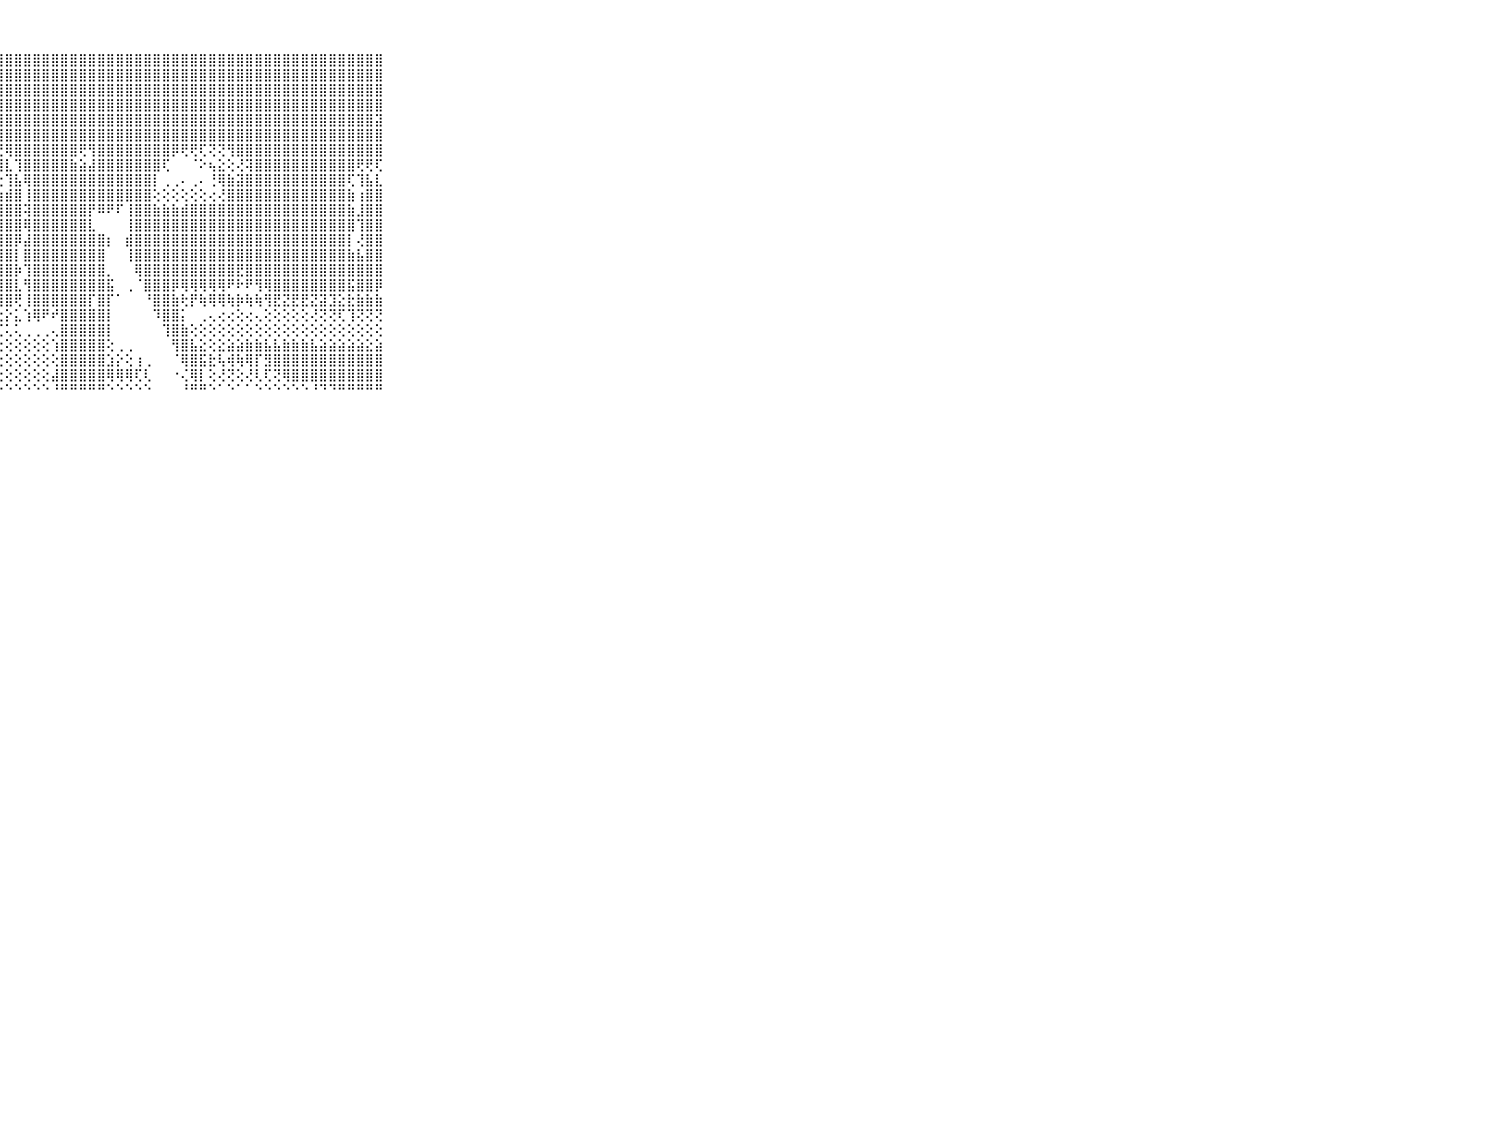

⠀⠀⠀⠀⠀⠀⠀⠀⠀⠀⠀⣷⣿⣿⣿⣿⣿⣿⣿⣿⣿⣿⣿⣿⣿⣿⣿⣿⣿⣿⣿⣿⣿⣿⣿⣿⣿⣿⣿⣿⣿⣿⣿⣿⣿⣿⣿⣿⣿⣿⣿⣿⣿⣿⣿⣿⣿⣿⣿⣿⣿⣿⣿⣿⣿⣿⣿⣿⣿⠀⠀⠀⠀⠀⠀⠀⠀⠀⠀⠀⠀
⠀⠀⠀⠀⠀⠀⠀⠀⠀⠀⠀⣿⣾⣿⣿⣿⣿⣿⣿⣿⣿⣿⣿⣿⣿⢿⣿⣿⣿⣿⣿⣿⣿⣿⣿⣿⣿⣿⣿⣿⣿⣿⣿⣿⣿⣿⣿⣿⣿⣿⣿⣿⣿⣿⣿⣿⣿⣿⣿⣿⣿⣿⣿⣿⣿⣿⣿⣿⣿⠀⠀⠀⠀⠀⠀⠀⠀⠀⠀⠀⠀
⠀⠀⠀⠀⠀⠀⠀⠀⠀⠀⠀⣿⣿⣿⣿⣿⣿⣿⣿⣿⣿⣿⣿⣿⣿⣿⣿⣿⣿⣿⣿⣿⣿⣿⣿⣿⣿⣿⣿⣿⣿⣿⣿⣿⣿⣿⣿⣿⣿⣿⣿⣿⣿⣿⣿⣿⣿⣿⣿⣿⣿⣿⣿⣿⣿⣿⣿⣿⣿⠀⠀⠀⠀⠀⠀⠀⠀⠀⠀⠀⠀
⠀⠀⠀⠀⠀⠀⠀⠀⠀⠀⠀⣿⣿⣿⣿⣿⣿⣿⣿⣿⣿⣿⣿⣿⣿⣿⣿⣿⣿⣿⣿⣿⣿⣿⣿⣿⣿⣿⣿⣿⣿⣿⣿⣿⣿⣿⣿⣿⣿⣿⣿⣿⣿⣿⣿⣿⣿⣿⣿⣿⣿⣿⣿⣿⣿⣿⣿⣿⣿⠀⠀⠀⠀⠀⠀⠀⠀⠀⠀⠀⠀
⠀⠀⠀⠀⠀⠀⠀⠀⠀⠀⠀⣿⣿⣿⣿⣿⣿⣿⣿⣿⣿⣿⣿⣿⣿⣿⣿⣿⣿⣿⣿⣿⣿⣿⣿⣿⣿⣿⣿⣿⣿⣿⣿⣿⣿⣿⣿⣿⣿⣿⣿⣿⣿⣿⣿⣿⣿⣿⣿⣿⣿⣿⣿⣿⣿⣿⣿⣿⣽⠀⠀⠀⠀⠀⠀⠀⠀⠀⠀⠀⠀
⠀⠀⠀⠀⠀⠀⠀⠀⠀⠀⠀⣿⣿⣿⣿⣿⣿⣿⡿⢟⢏⢝⢝⢝⢝⢻⢿⣿⣿⣿⣿⣿⣿⣿⣿⣿⣿⣿⣿⣿⣿⣿⣿⣿⣿⣿⣿⣿⣿⣿⣿⣿⣿⣿⣿⣿⣿⣿⣿⣿⣿⣿⣿⣿⣿⣿⣿⣿⣿⠀⠀⠀⠀⠀⠀⠀⠀⠀⠀⠀⠀
⠀⠀⠀⠀⠀⠀⠀⠀⠀⠀⠀⣿⣿⣿⣿⣿⢟⢱⢵⣵⣥⣅⣜⣉⡑⢧⣕⢝⢿⣿⣿⣿⣿⣿⣿⣿⢟⢻⣿⣿⣿⣿⣿⣿⣿⣿⡿⢟⢟⢏⢝⢝⢻⣿⣿⣿⣿⣿⣿⣿⣿⣿⣿⣿⣿⣿⣿⣿⣿⠀⠀⠀⠀⠀⠀⠀⠀⠀⠀⠀⠀
⠀⠀⠀⠀⠀⠀⠀⠀⠀⠀⠀⣿⣿⣿⡿⢕⢕⢕⢕⢕⢕⢕⢕⢕⢕⢕⢜⢻⣇⢹⣿⣿⣿⣿⣿⣷⣵⣼⣿⣿⣿⣿⣿⣿⣿⢏⠀⠀⠈⠕⢦⣕⢕⢜⢽⣿⣿⣿⣿⣿⣿⣿⣿⣿⣿⣿⢟⢟⢏⠀⠀⠀⠀⠀⠀⠀⠀⠀⠀⠀⠀
⠀⠀⠀⠀⠀⠀⠀⠀⠀⠀⠀⣿⣿⣿⣿⣷⣵⣵⣵⣕⣵⣱⣕⣕⢕⢕⢕⢕⢹⣧⢿⣿⣿⣿⣿⣿⣿⣿⣿⣿⣿⣿⣿⣿⡇⢀⢀⠄⢀⠄⢘⢿⣷⣽⣿⣿⣿⣿⣿⣿⣿⣿⣿⣿⣿⢏⢹⣧⣇⠀⠀⠀⠀⠀⠀⠀⠀⠀⠀⠀⠀
⠀⠀⠀⠀⠀⠀⠀⠀⠀⠀⠀⣻⣿⣿⣿⣿⣿⣿⣿⣿⣿⣿⣿⣿⣿⣿⣷⣷⣾⣿⢸⣿⣿⣿⣿⣿⣿⣿⣿⣿⣿⣿⣿⣿⢕⢕⢕⢕⢕⢕⢔⢜⣿⣿⣿⣿⣿⣿⣿⣿⣿⣿⣿⣿⣿⣷⢰⣿⣿⠀⠀⠀⠀⠀⠀⠀⠀⠀⠀⠀⠀
⠀⠀⠀⠀⠀⠀⠀⠀⠀⠀⠀⢿⣿⣿⣿⣿⣿⣿⣿⣿⣿⣿⣿⣿⣿⣿⣿⣿⣿⣿⢽⣿⣿⣿⣿⣿⣿⡟⠿⠟⠏⢸⣿⣿⣷⣷⣷⣾⣿⣿⣿⣿⣿⣿⣿⣿⣿⣿⣿⣿⣿⣿⣿⣿⣿⣷⣸⣿⣿⠀⠀⠀⠀⠀⠀⠀⠀⠀⠀⠀⠀
⠀⠀⠀⠀⠀⠀⠀⠀⠀⠀⠀⣿⣿⣿⣿⣿⣿⣿⣿⣿⣿⣿⣿⣿⣿⣿⣿⣿⣿⣿⢿⣿⣿⣿⣿⣿⣿⣇⠀⠀⠀⢸⣿⣿⣿⣿⣿⣿⣿⣿⣿⣿⣿⣿⣿⣿⣿⣿⣿⣿⣿⣿⣿⣿⣿⣿⢹⣿⣿⠀⠀⠀⠀⠀⠀⠀⠀⠀⠀⠀⠀
⠀⠀⠀⠀⠀⠀⠀⠀⠀⠀⠀⢻⣿⣿⣿⣿⣿⣿⣿⣿⣿⣿⣿⣿⣿⣿⣿⣿⣿⡿⣼⣿⣿⣿⣿⣿⣿⣿⣿⡆⠀⣾⣿⣿⣿⣿⣿⣿⣿⣿⣿⣿⣿⣿⣿⣿⣿⣿⣿⣿⣿⣿⣿⣿⣿⡇⢜⣿⣿⠀⠀⠀⠀⠀⠀⠀⠀⠀⠀⠀⠀
⠀⠀⠀⠀⠀⠀⠀⠀⠀⠀⠀⢜⣾⣿⣿⣿⣿⣿⣿⣿⣿⣿⣿⣿⣿⣿⣿⣿⣿⡇⣿⣿⣿⣿⣿⣿⣿⣿⣿⠀⠀⢸⣿⣿⣿⣿⣿⣿⣿⣿⣿⣿⣿⣿⣿⣿⣿⣿⣿⣿⣿⣿⣿⣿⣿⣷⣧⣿⣿⠀⠀⠀⠀⠀⠀⠀⠀⠀⠀⠀⠀
⠀⠀⠀⠀⠀⠀⠀⠀⠀⠀⠀⢜⣻⣿⣿⣿⣿⣿⣿⣿⣿⣿⣿⣿⣿⣿⣿⣿⣿⡷⢹⣿⣿⣿⣿⣿⣿⣿⣿⡀⠀⠀⢿⣿⣿⣿⣿⣿⣿⣿⣿⣿⣿⣟⣿⣿⣿⣿⣿⣿⣿⣿⣿⣿⣿⣿⣿⣿⣿⠀⠀⠀⠀⠀⠀⠀⠀⠀⠀⠀⠀
⠀⠀⠀⠀⠀⠀⠀⠀⠀⠀⠀⢮⣿⣿⣿⣿⣿⣿⣿⣿⣿⣿⣿⣿⣿⣿⣿⣿⣿⣇⢻⣿⣿⣿⣿⣿⣿⣿⣿⣯⠀⢀⠈⣿⣿⣿⡿⢿⢿⢿⢿⢿⠟⠗⠟⢻⢿⣿⣿⣿⣿⣿⣿⣿⣿⣯⣿⣿⡿⠀⠀⠀⠀⠀⠀⠀⠀⠀⠀⠀⠀
⠀⠀⠀⠀⠀⠀⠀⠀⠀⠀⠀⣿⣿⣿⣿⣿⣿⣿⣿⣿⣿⣿⣿⣿⣿⣿⣿⣿⣿⢟⢸⣿⣿⣿⣿⣿⣿⡏⣿⡏⠁⠀⠀⠘⣿⣿⣷⢗⡟⢷⢿⢿⢷⡷⢷⢷⢻⣟⣝⣟⣟⣝⣽⣹⣕⣗⣷⣷⣷⠀⠀⠀⠀⠀⠀⠀⠀⠀⠀⠀⠀
⠀⠀⠀⠀⠀⠀⠀⠀⠀⠀⠀⣿⣿⣿⣕⢎⢗⢗⣧⣵⣷⣷⢗⢻⣏⣝⣝⣕⡕⣅⢱⢿⠟⠞⣿⣿⣿⣿⣿⡇⠀⠀⠀⠀⠹⣿⣿⡅⠀⢀⢄⢔⢔⢕⢔⢄⢕⢕⢕⢕⢕⢜⢝⢝⢏⢹⢝⢝⢝⠀⠀⠀⠀⠀⠀⠀⠀⠀⠀⠀⠀
⠀⠀⠀⠀⠀⠀⠀⠀⠀⠀⠀⣿⣿⣿⢿⢿⠿⠿⠿⠿⢟⢛⢛⢛⢙⢙⢍⢍⢅⢅⢀⢀⢀⢄⣿⣿⣿⣿⣿⡇⠀⠀⠀⠀⠀⢹⣿⣷⢕⢕⢕⢕⢕⢕⢕⢕⢕⢕⢕⢕⢕⢕⢕⢕⢕⢕⢕⢕⢕⠀⠀⠀⠀⠀⠀⠀⠀⠀⠀⠀⠀
⠀⠀⠀⠀⠀⠀⠀⠀⠀⠀⠀⠀⠄⢄⢔⢔⢔⢔⢕⢕⢕⢕⢕⢕⢕⢕⢕⢕⢕⢕⢕⢕⢕⢱⣿⣿⣿⣿⣿⢕⢀⢀⠀⠀⠀⠀⢻⣿⣧⣕⢕⣕⣵⣵⣷⣷⣧⣧⣷⣷⣷⣧⣵⣵⣵⣵⣵⣕⣵⠀⠀⠀⠀⠀⠀⠀⠀⠀⠀⠀⠀
⠀⠀⠀⠀⠀⠀⠀⠀⠀⠀⠀⠀⢐⢕⢕⢕⢕⢕⢕⢕⢕⢕⢕⢕⢕⢕⢕⢕⢕⢕⢕⢕⢕⢕⣿⣿⣿⣿⣿⣱⡕⢕⢰⢀⠀⠀⠈⢿⣿⣯⣗⢧⢾⢷⢿⡏⣻⣿⣿⣿⣿⣿⣿⣿⣿⣿⣿⣿⣿⠀⠀⠀⠀⠀⠀⠀⠀⠀⠀⠀⠀
⠀⠀⠀⠀⠀⠀⠀⠀⠀⠀⠀⢀⢄⢕⢕⢕⢕⢕⢕⢕⢕⢕⢕⢕⢕⢕⢕⢕⢕⢕⢕⢕⢕⣼⣿⣿⣿⣿⣿⢿⢿⢿⢏⢇⠀⠀⠐⢌⢿⡇⢕⢜⢝⢕⢜⢇⢏⢝⢿⣿⣿⣿⣿⣿⣿⣿⣿⣿⣿⠀⠀⠀⠀⠀⠀⠀⠀⠀⠀⠀⠀
⠀⠀⠀⠀⠀⠀⠀⠀⠀⠀⠀⠀⠁⠑⠑⠑⠑⠑⠑⠑⠑⠑⠑⠑⠑⠑⠑⠑⠑⠑⠑⠑⠑⠘⠛⠛⠛⠛⠛⠑⠑⠑⠑⠑⠀⠀⠀⠘⠛⠛⠑⠁⠑⠁⠁⠑⠑⠑⠑⠑⠑⠘⠙⠙⠛⠛⠛⠛⠛⠀⠀⠀⠀⠀⠀⠀⠀⠀⠀⠀⠀